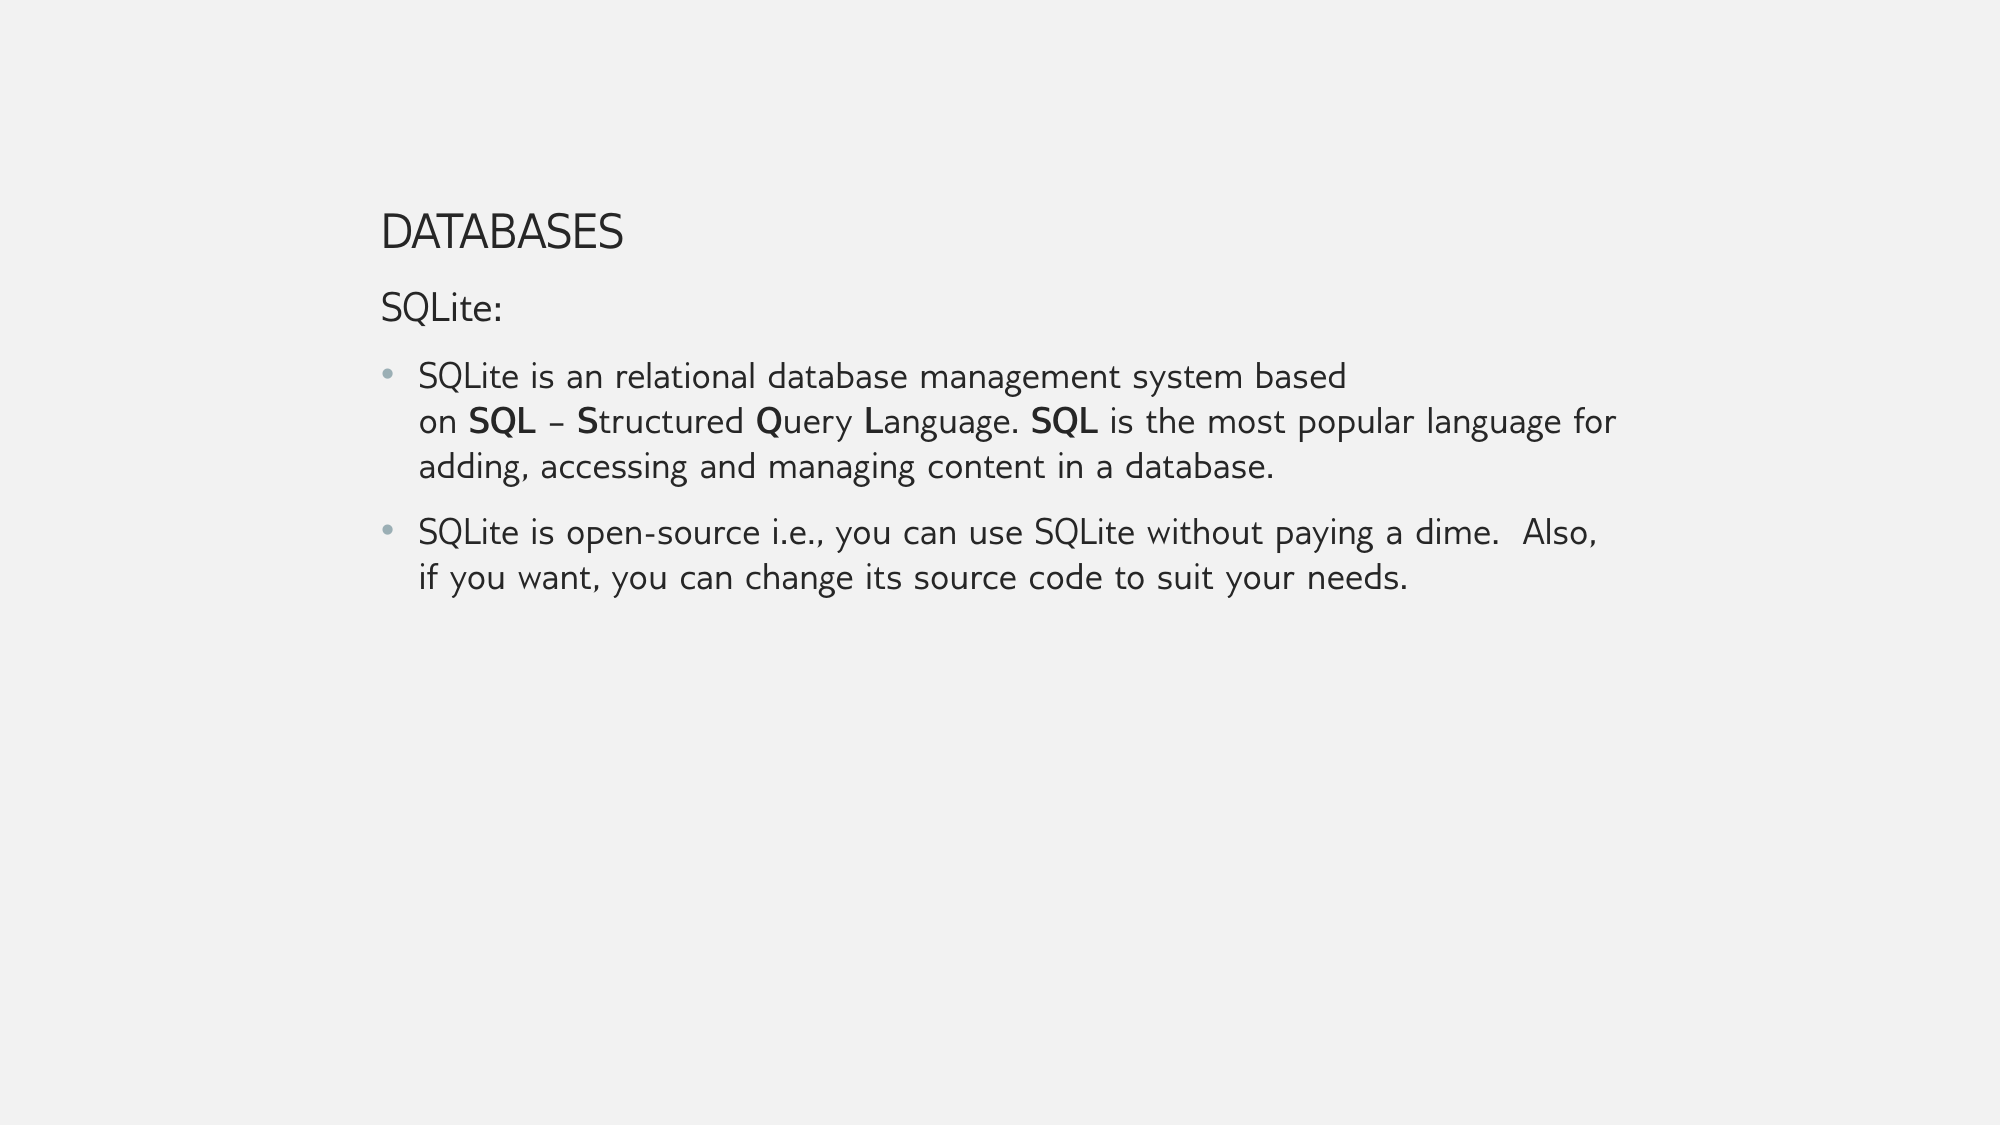

DATABASES
SQLite:
SQLite is an relational database management system based on SQL – Structured Query Language. SQL is the most popular language for adding, accessing and managing content in a database.
SQLite is open-source i.e., you can use SQLite without paying a dime.  Also, if you want, you can change its source code to suit your needs.